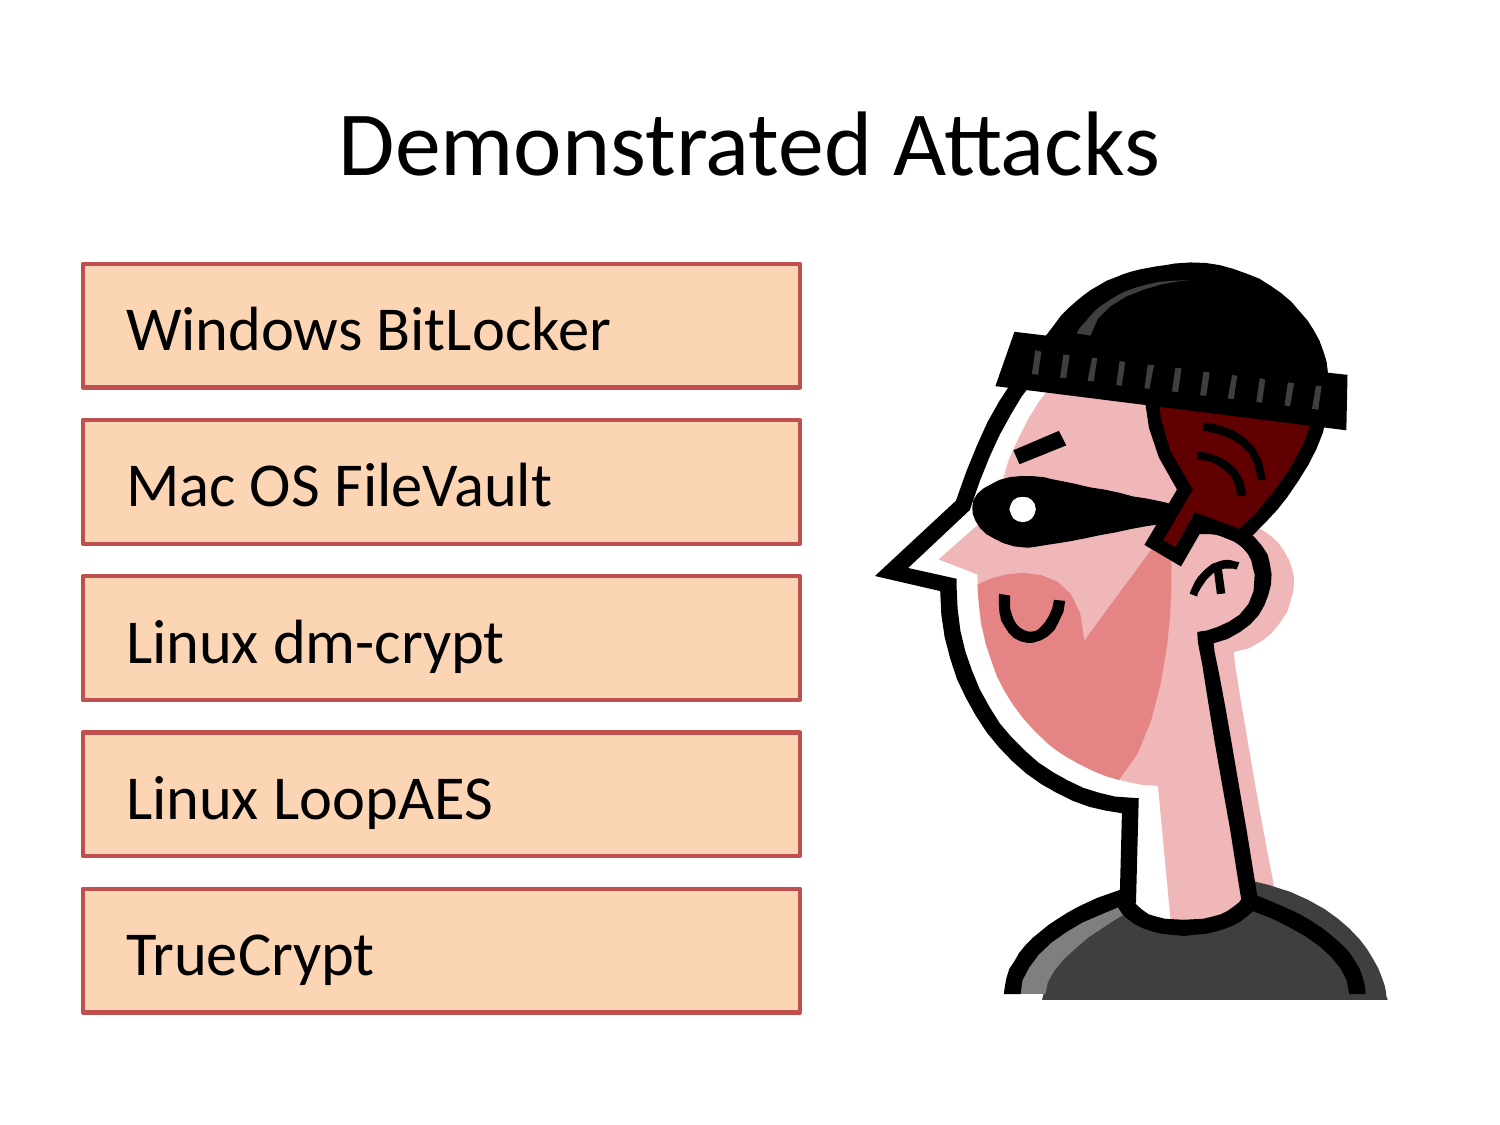

# Demonstrated Attacks

  Windows BitLocker
  Mac OS FileVault
  Linux dm-crypt
  Linux LoopAES
  TrueCrypt